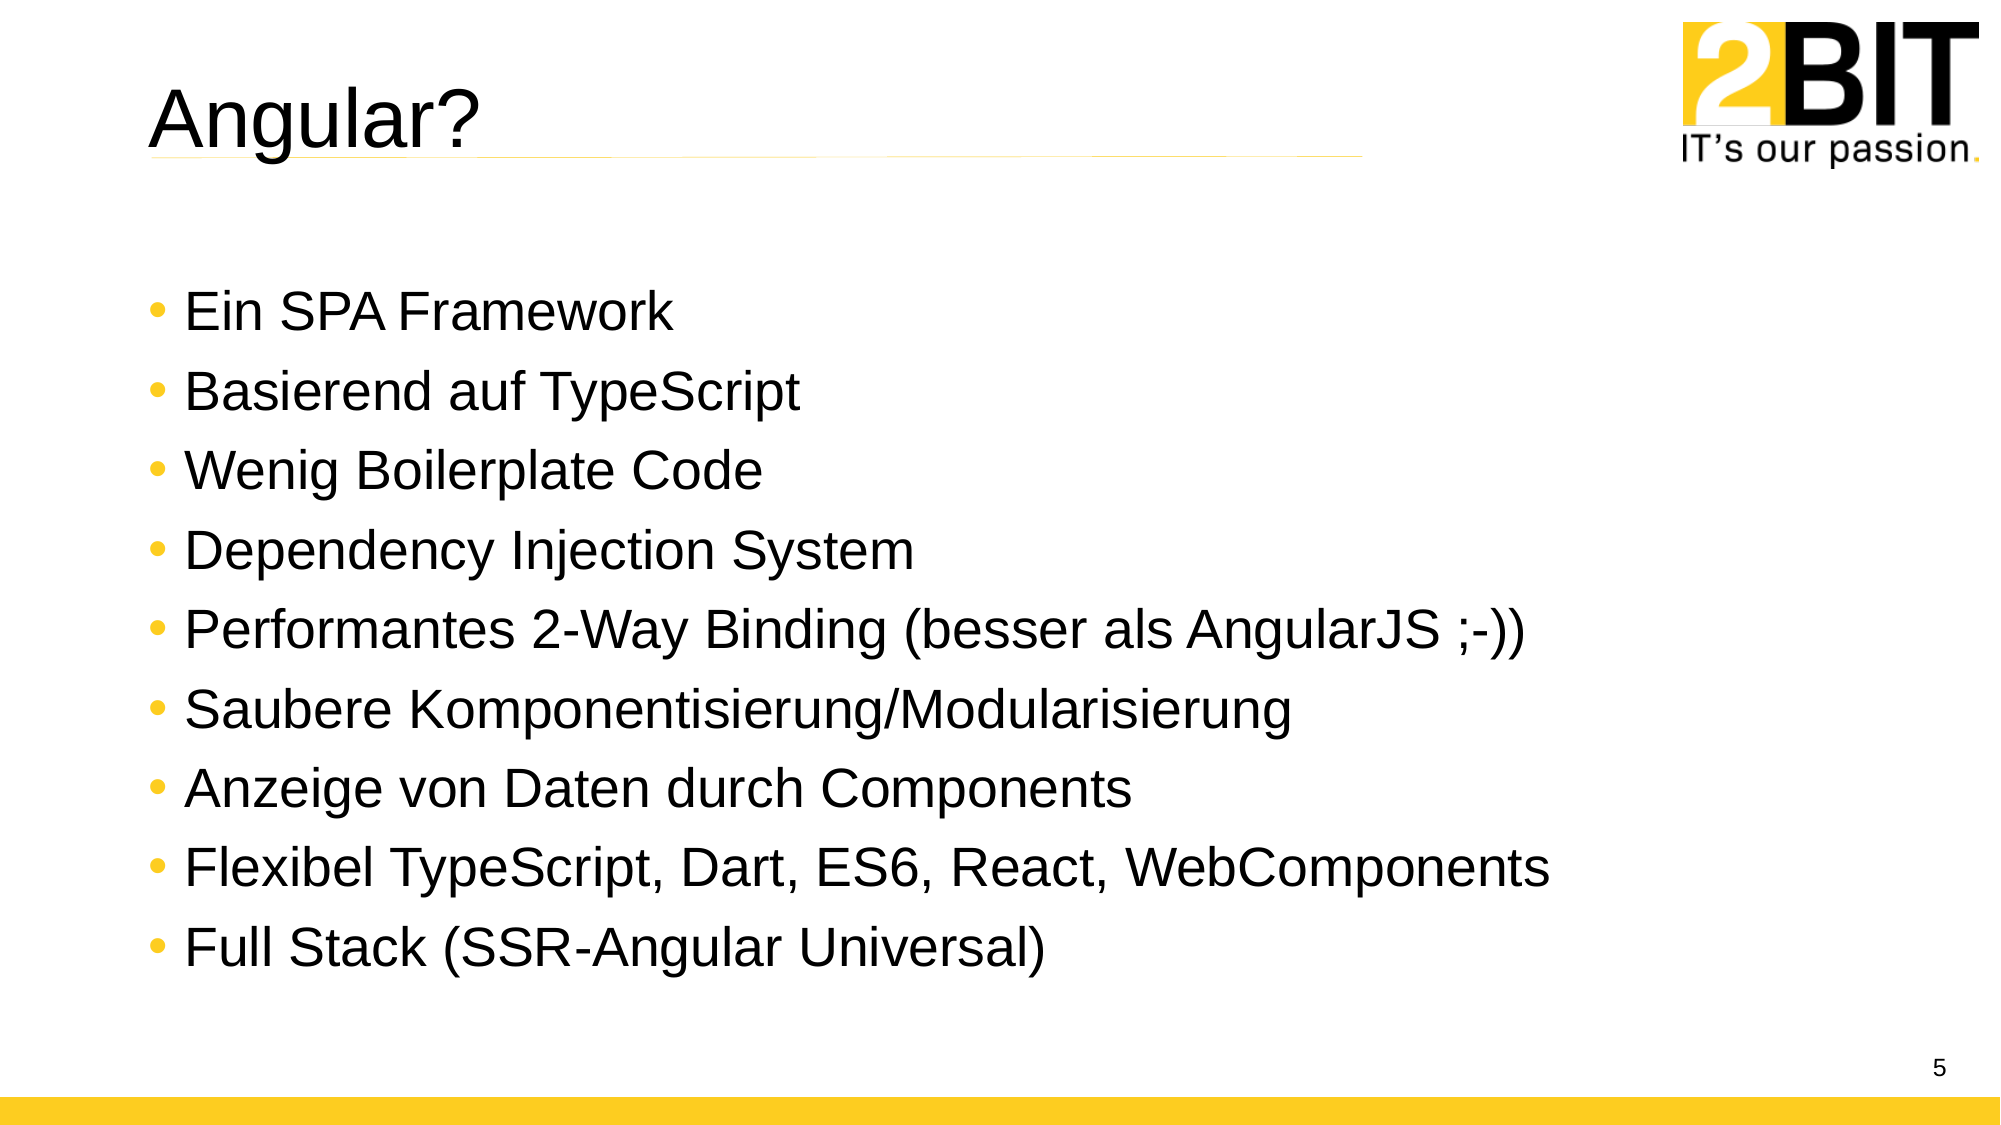

# Angular?
Ein SPA Framework
Basierend auf TypeScript
Wenig Boilerplate Code
Dependency Injection System
Performantes 2-Way Binding (besser als AngularJS ;-))
Saubere Komponentisierung/Modularisierung
Anzeige von Daten durch Components
Flexibel TypeScript, Dart, ES6, React, WebComponents
Full Stack (SSR-Angular Universal)